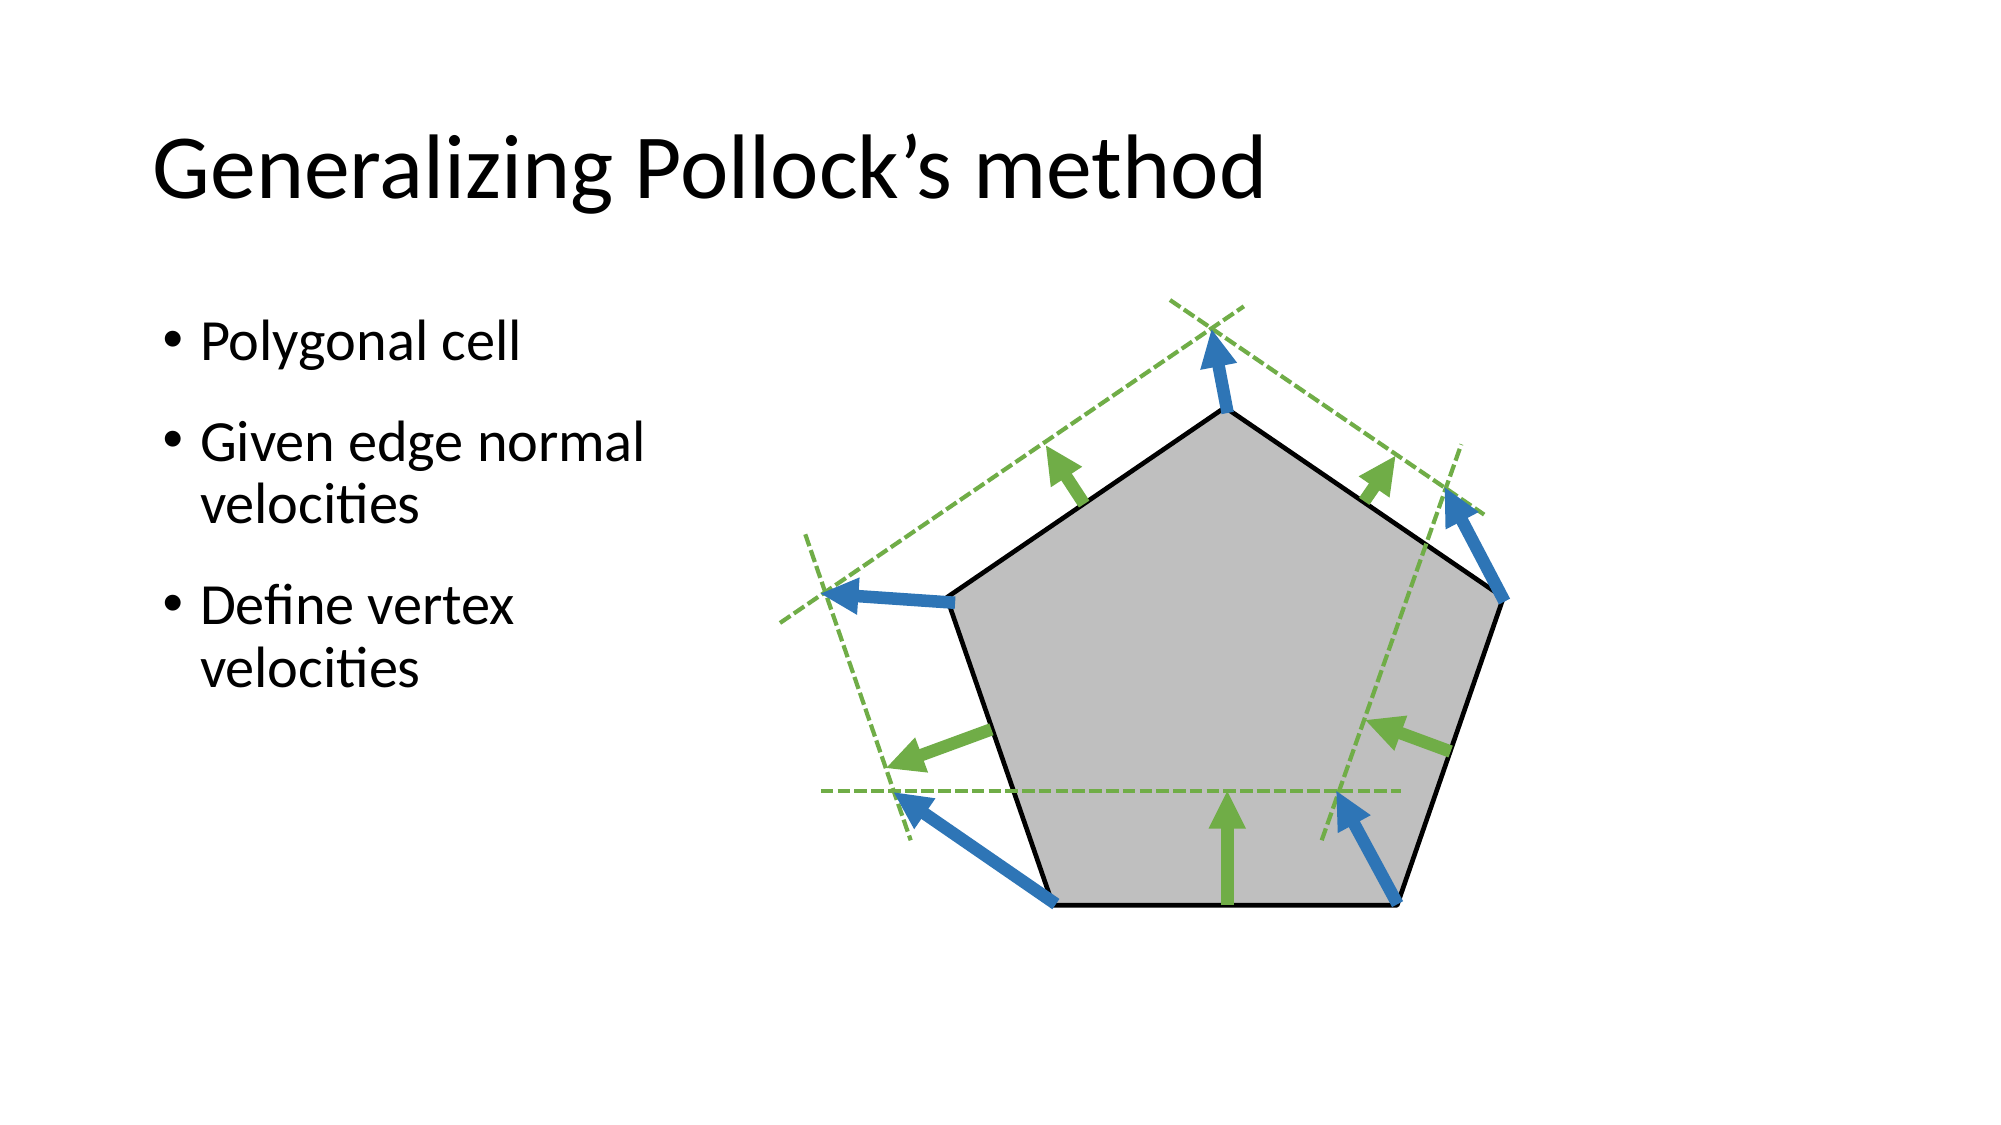

# Generalizing Pollock’s method

Polygonal cell
Given edge normal velocities
Define vertex velocities